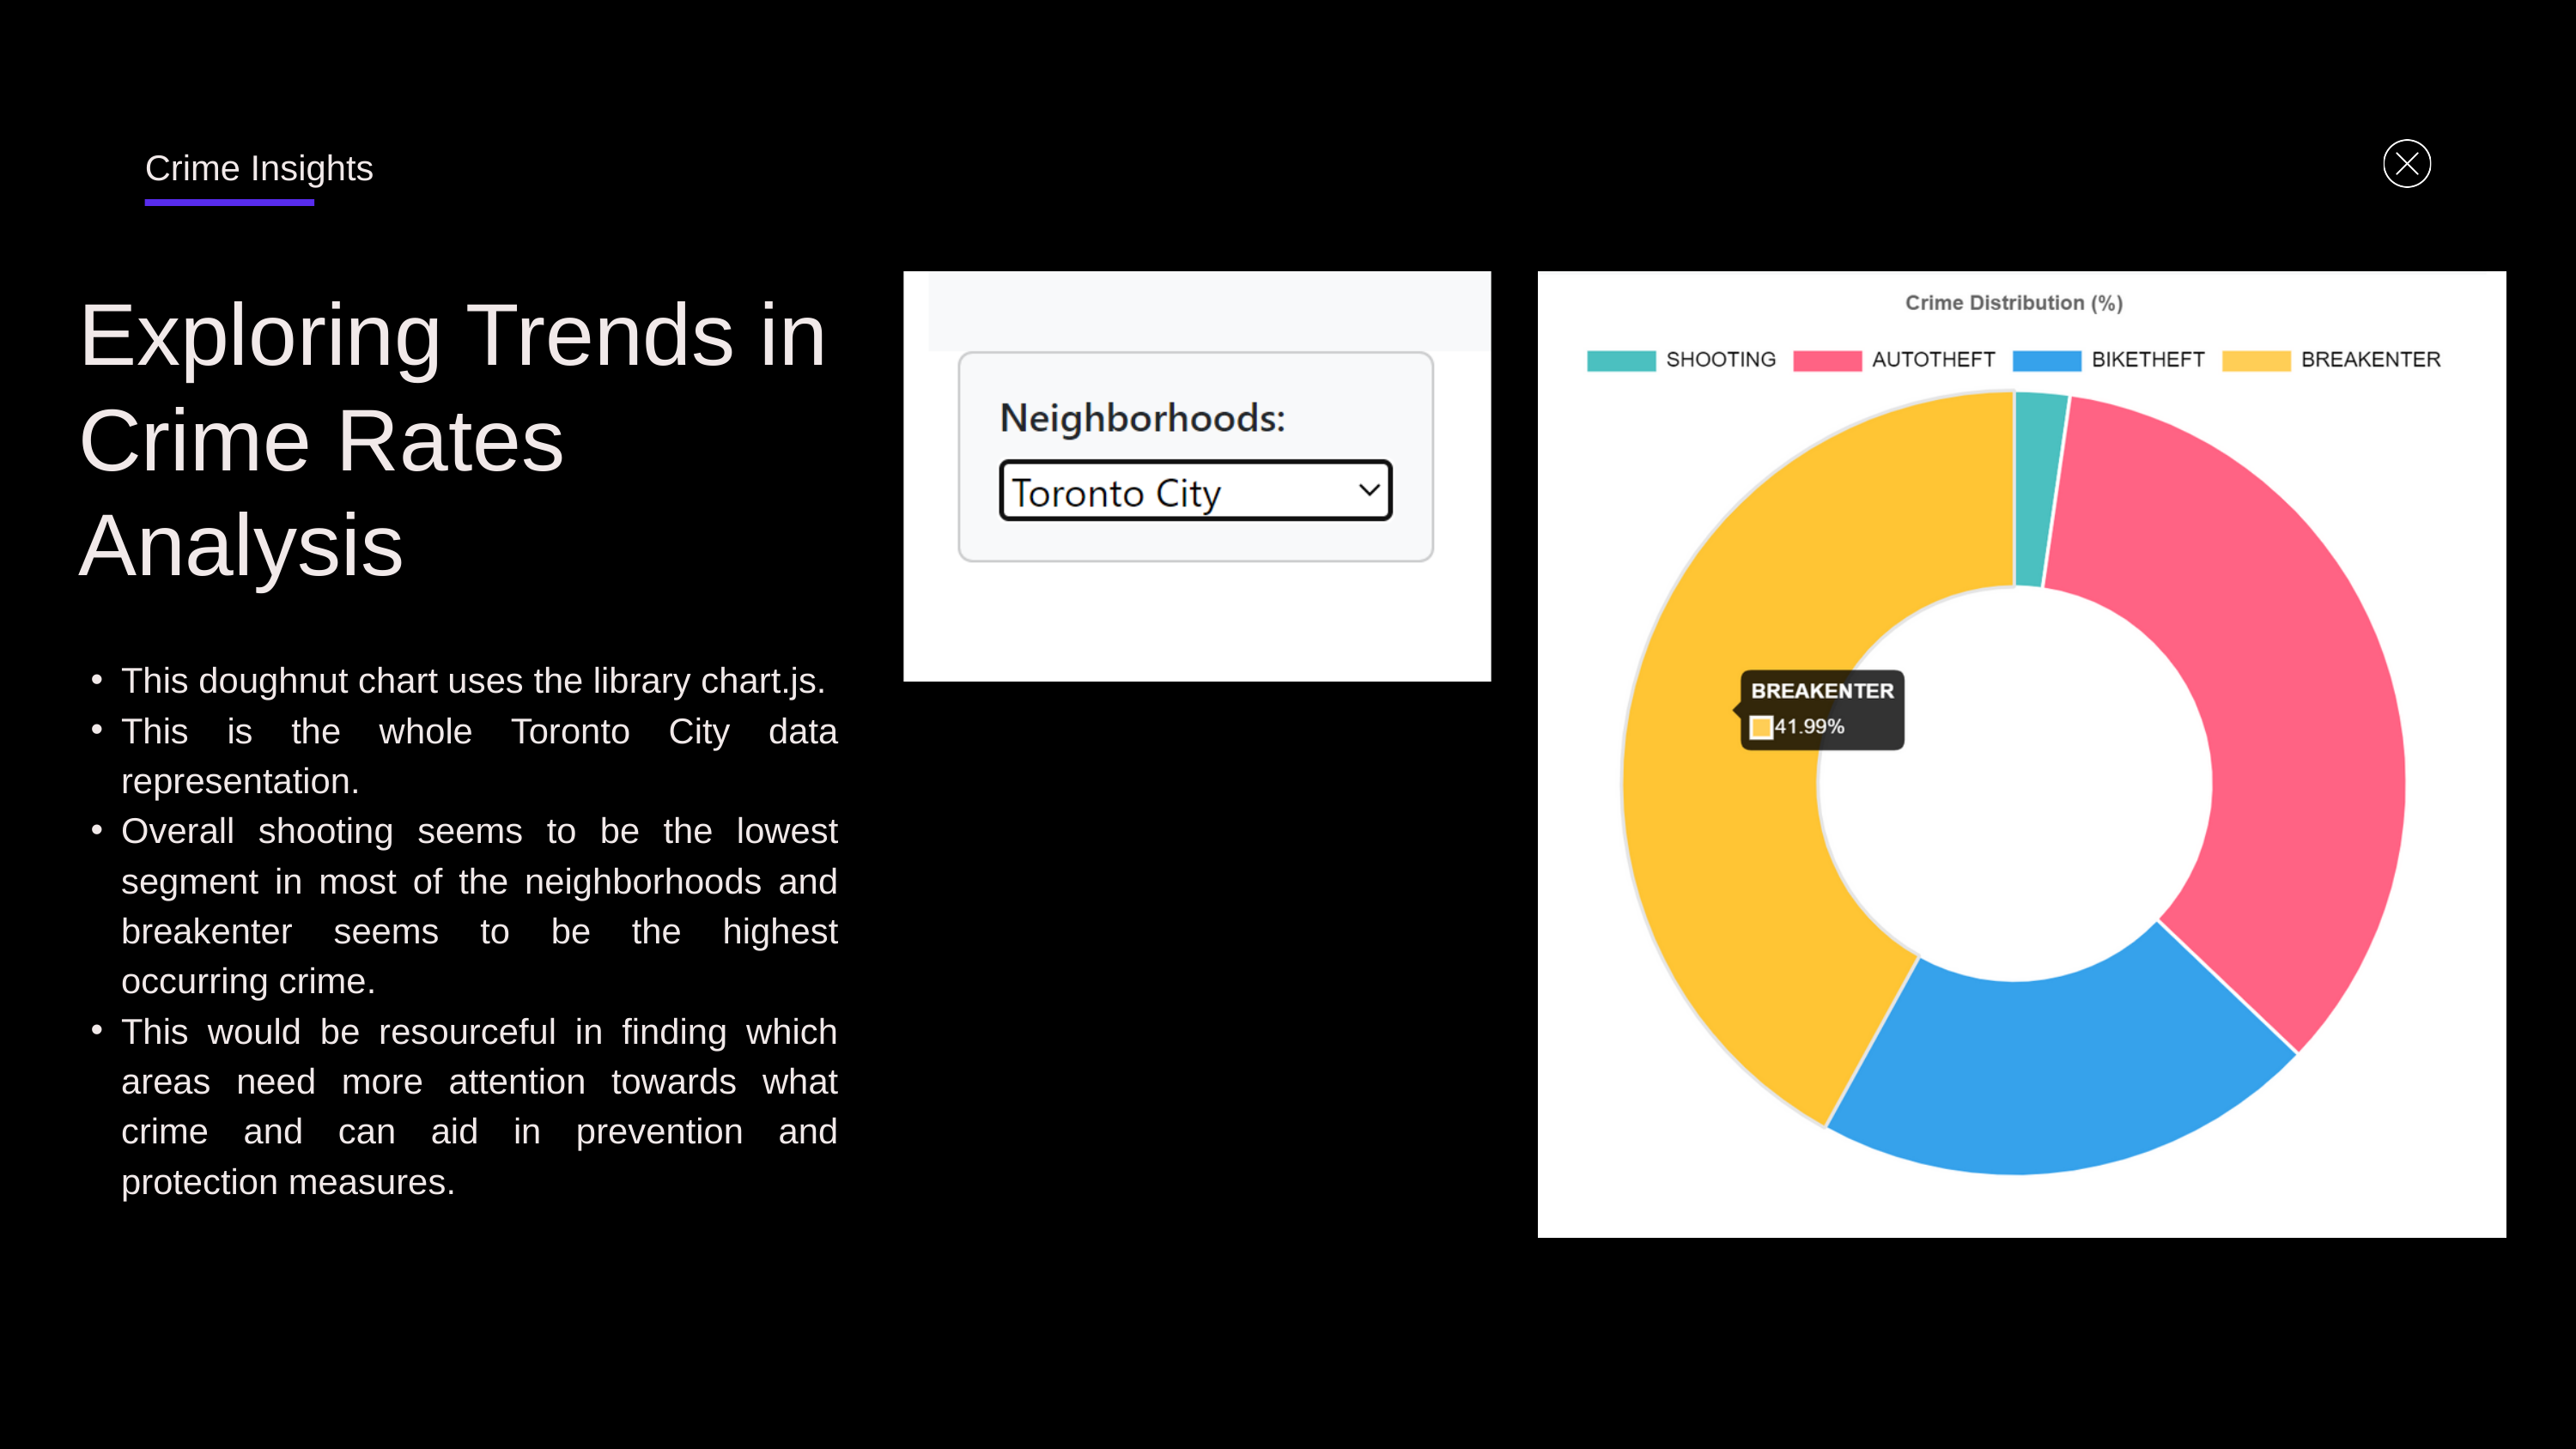

Crime Insights

Exploring Trends in Crime Rates Analysis
This doughnut chart uses the library chart.js.
This is the whole Toronto City data representation.
Overall shooting seems to be the lowest segment in most of the neighborhoods and breakenter seems to be the highest occurring crime.
This would be resourceful in finding which areas need more attention towards what crime and can aid in prevention and protection measures.